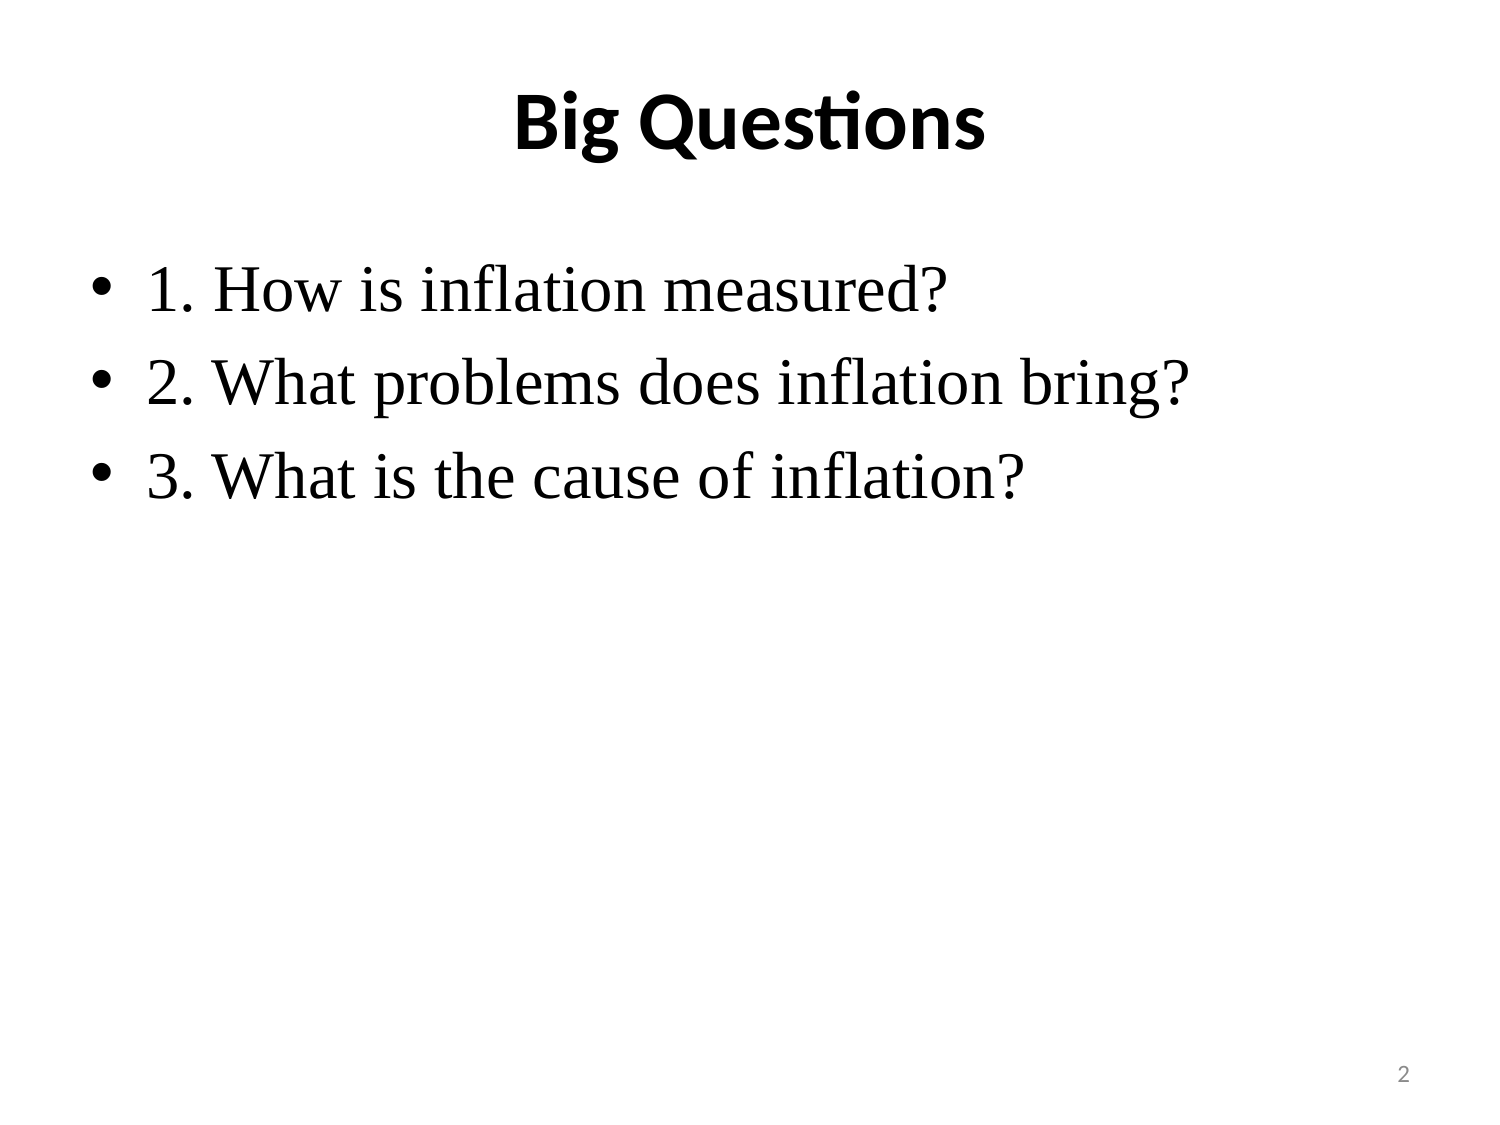

# Big Questions
1. How is inflation measured?
2. What problems does inflation bring?
3. What is the cause of inflation?

2